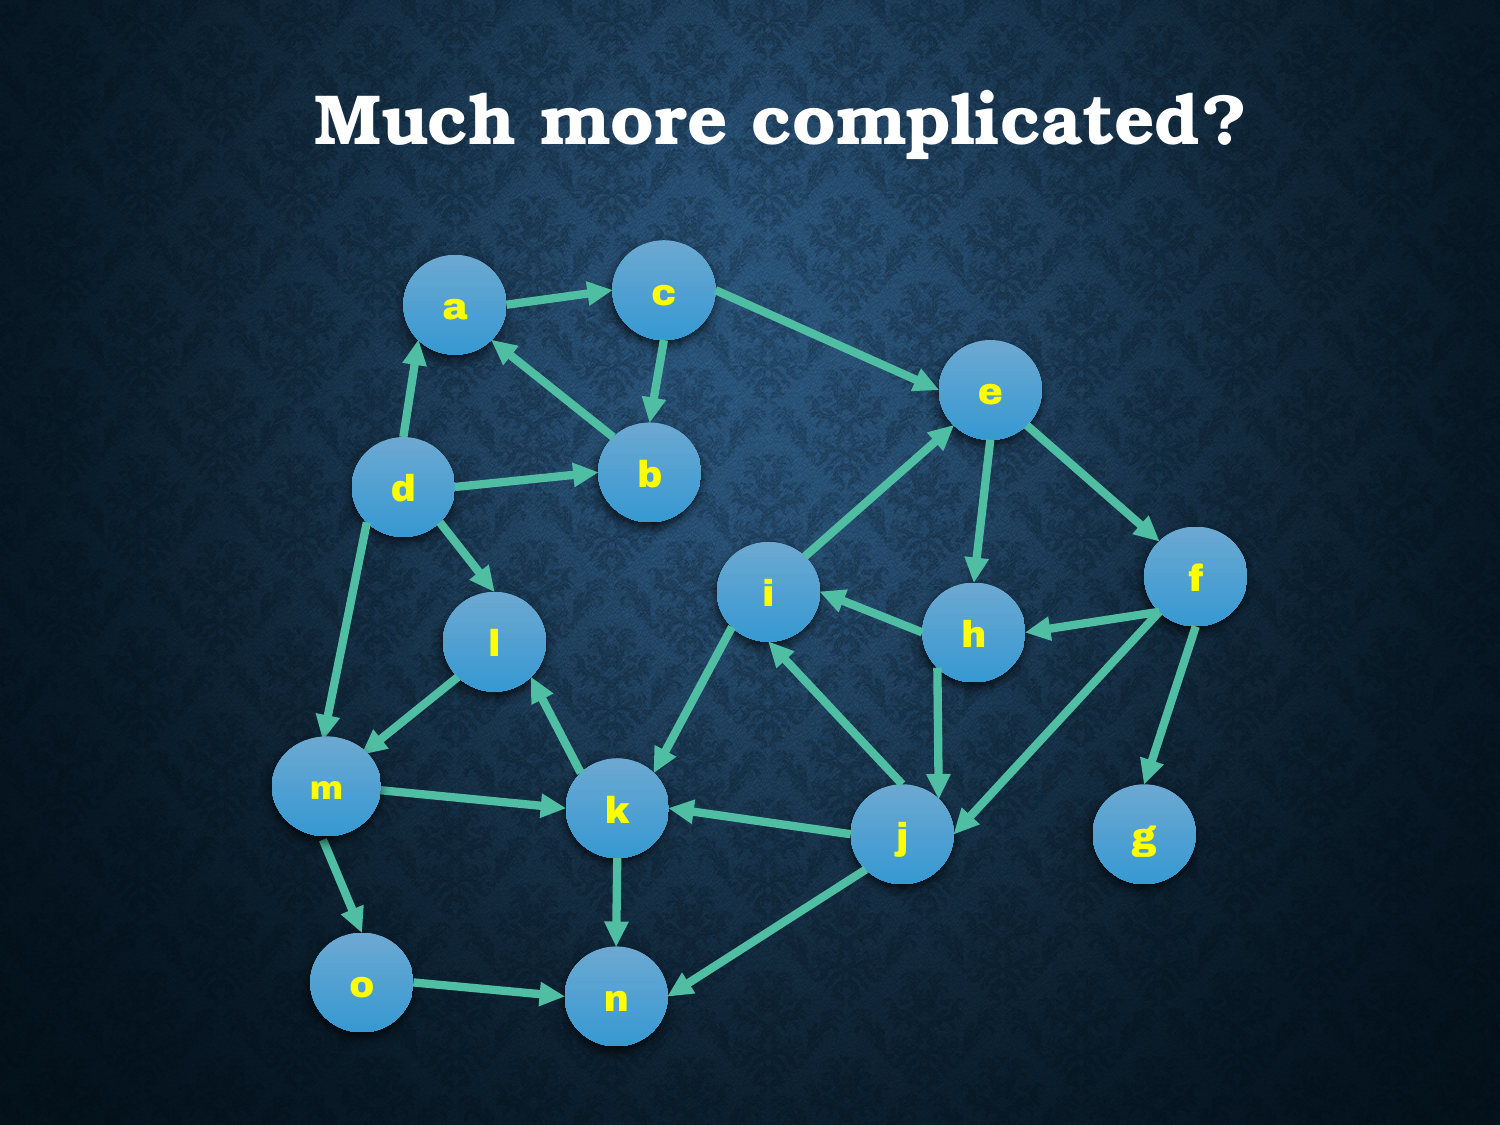

Much more complicated?
c
a
e
b
d
f
i
h
l
m
k
j
g
o
n